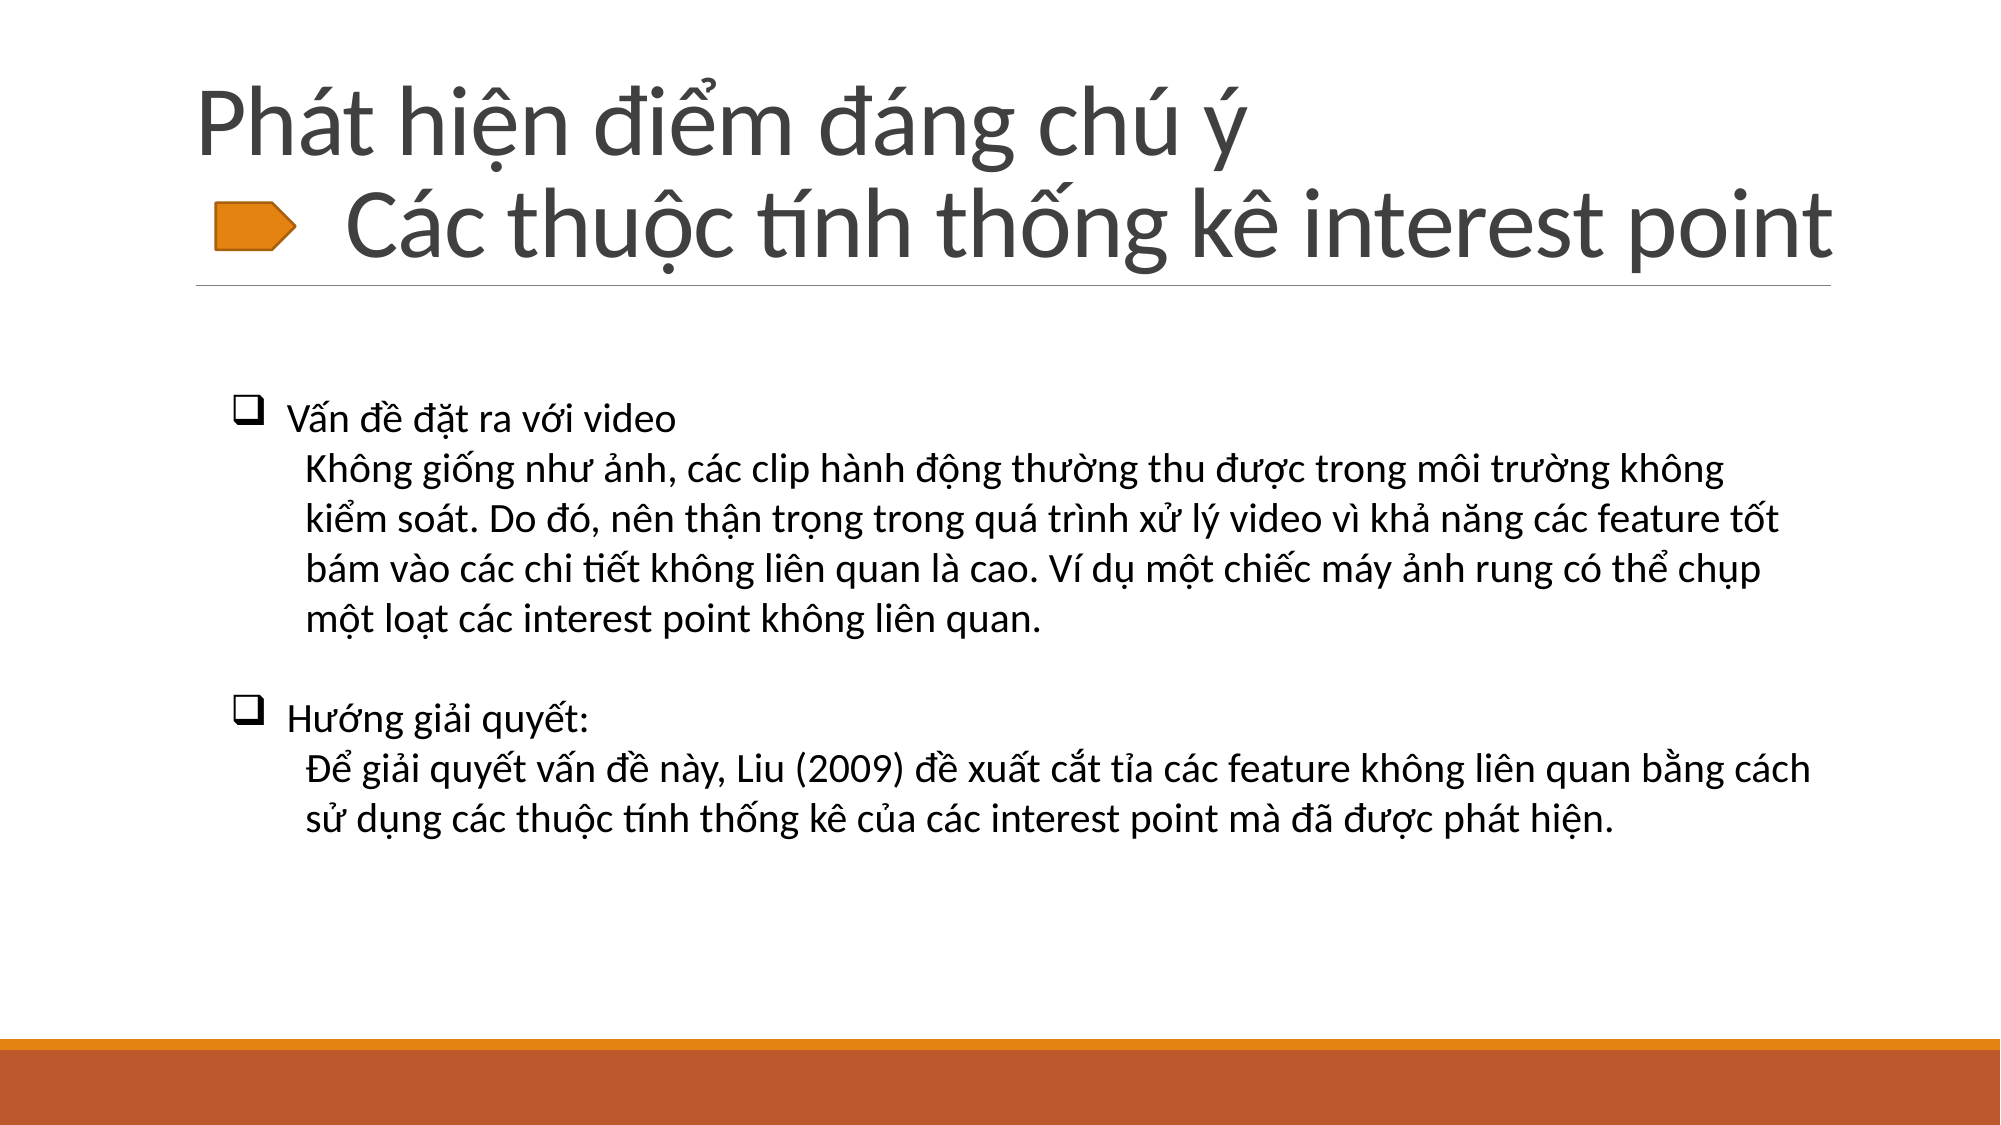

# Phát hiện điểm đáng chú ý Các thuộc tính thống kê interest point

Vấn đề đặt ra với video
Không giống như ảnh, các clip hành động thường thu được trong môi trường không kiểm soát. Do đó, nên thận trọng trong quá trình xử lý video vì khả năng các feature tốt bám vào các chi tiết không liên quan là cao. Ví dụ một chiếc máy ảnh rung có thể chụp một loạt các interest point không liên quan.

Hướng giải quyết:
Để giải quyết vấn đề này, Liu (2009) đề xuất cắt tỉa các feature không liên quan bằng cách sử dụng các thuộc tính thống kê của các interest point mà đã được phát hiện.